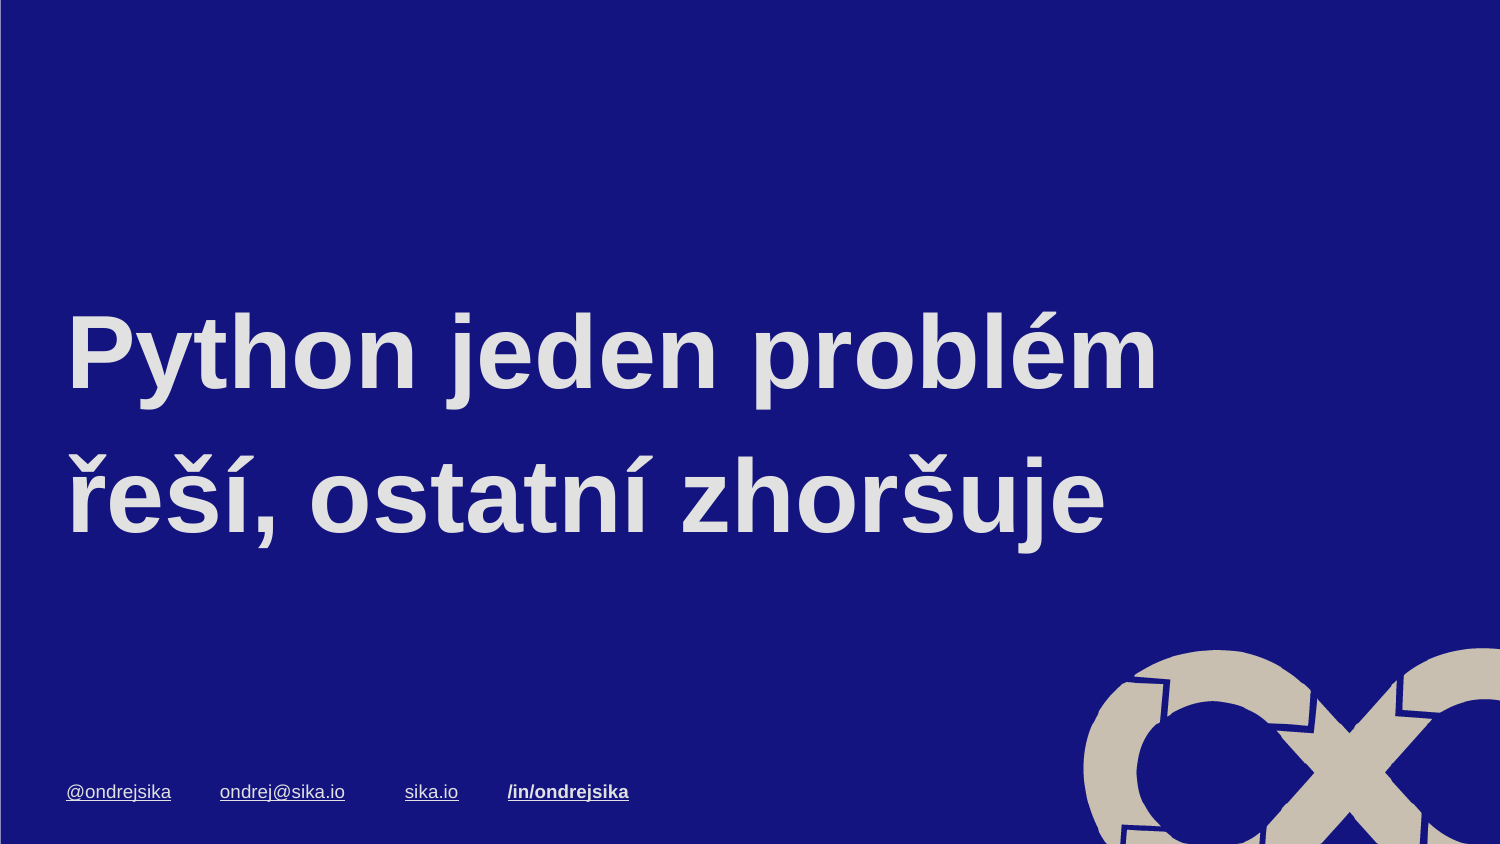

#
Python jeden problém řeší, ostatní zhoršuje